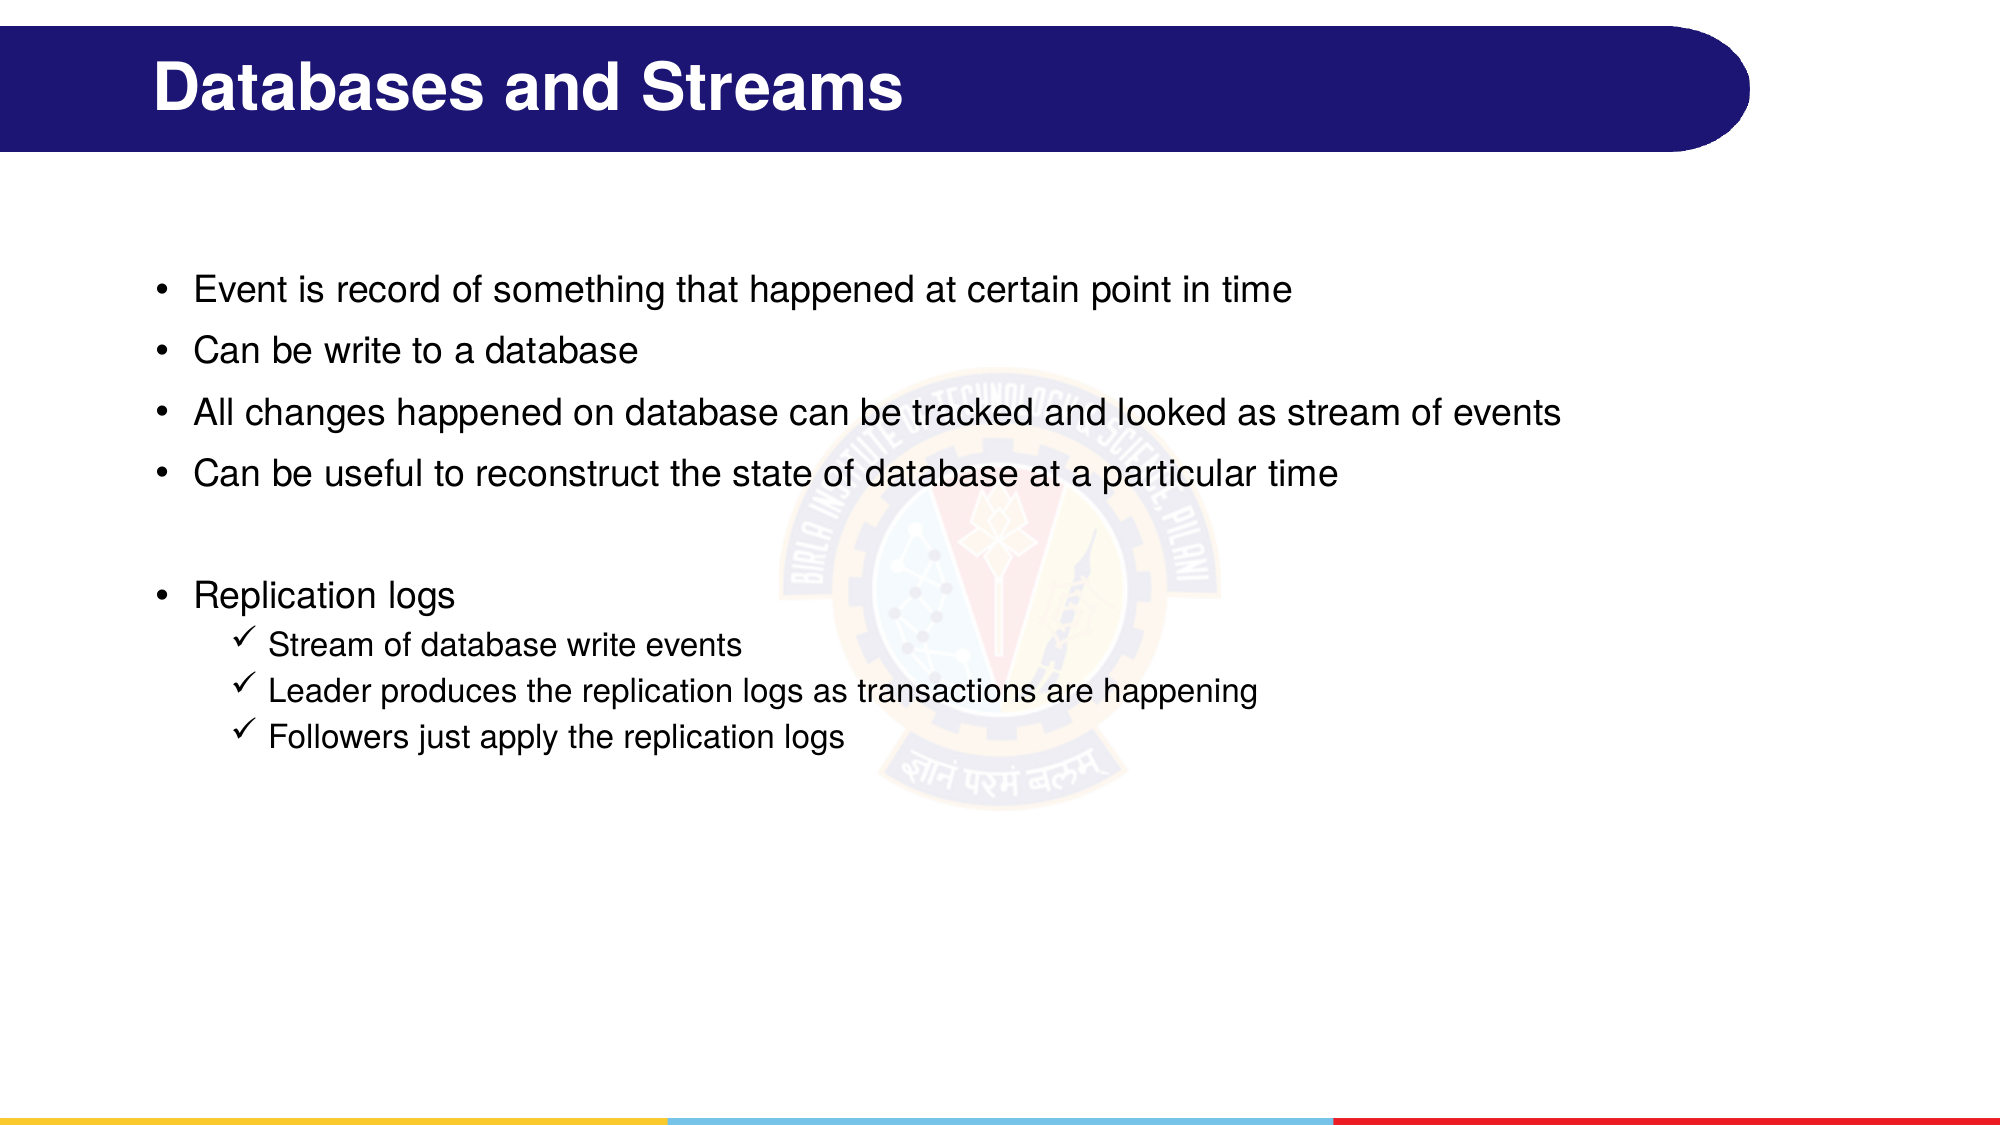

# Databases and Streams

Event is record of something that happened at certain point in time
Can be write to a database
All changes happened on database can be tracked and looked as stream of events
Can be useful to reconstruct the state of database at a particular time

Replication logs
Stream of database write events
Leader produces the replication logs as transactions are happening
Followers just apply the replication logs